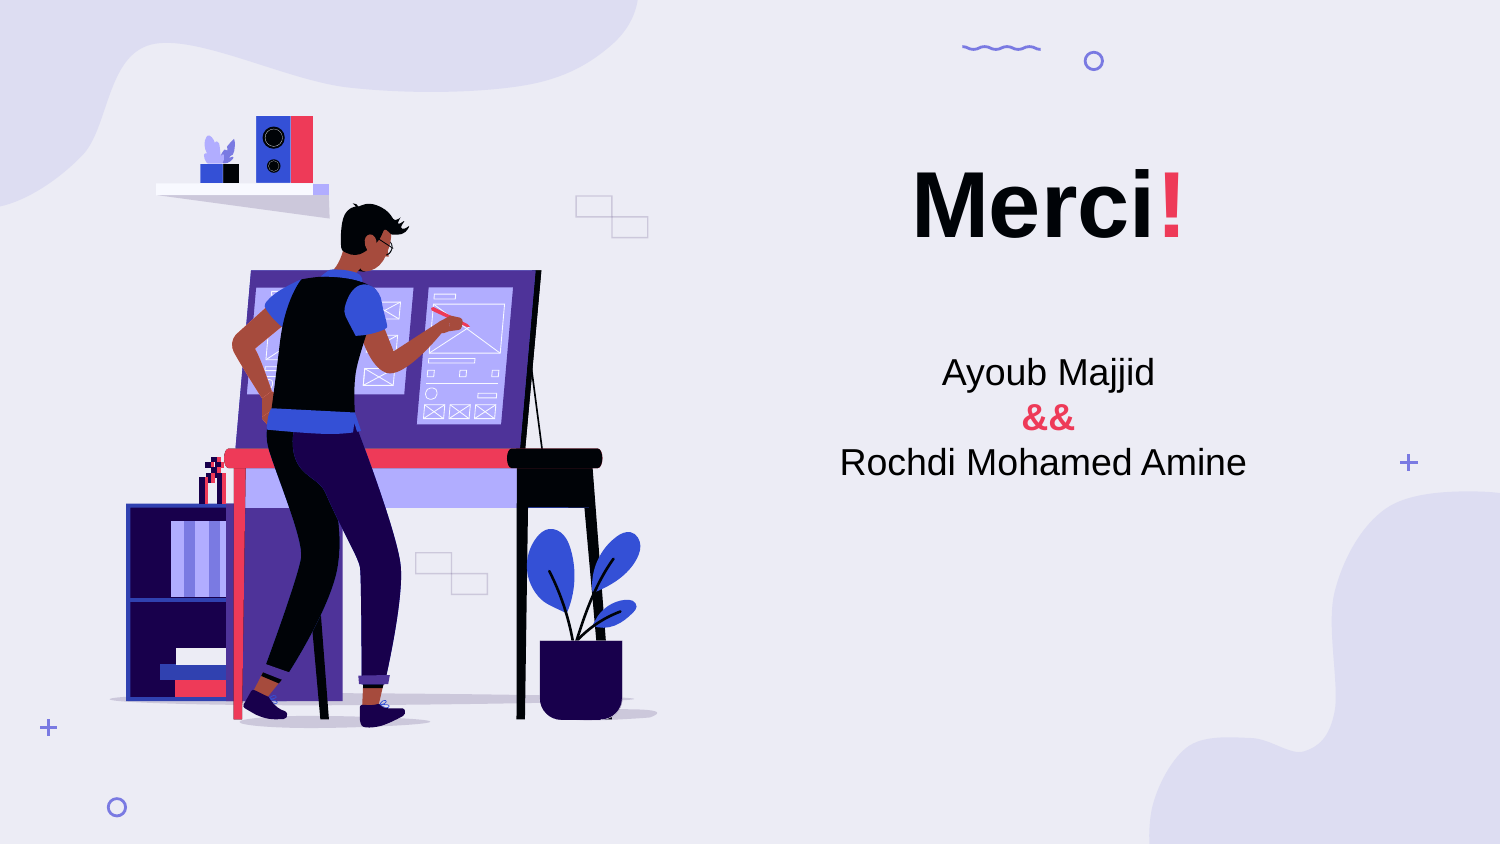

# Merci!
Ayoub Majjid
&&
Rochdi Mohamed Amine